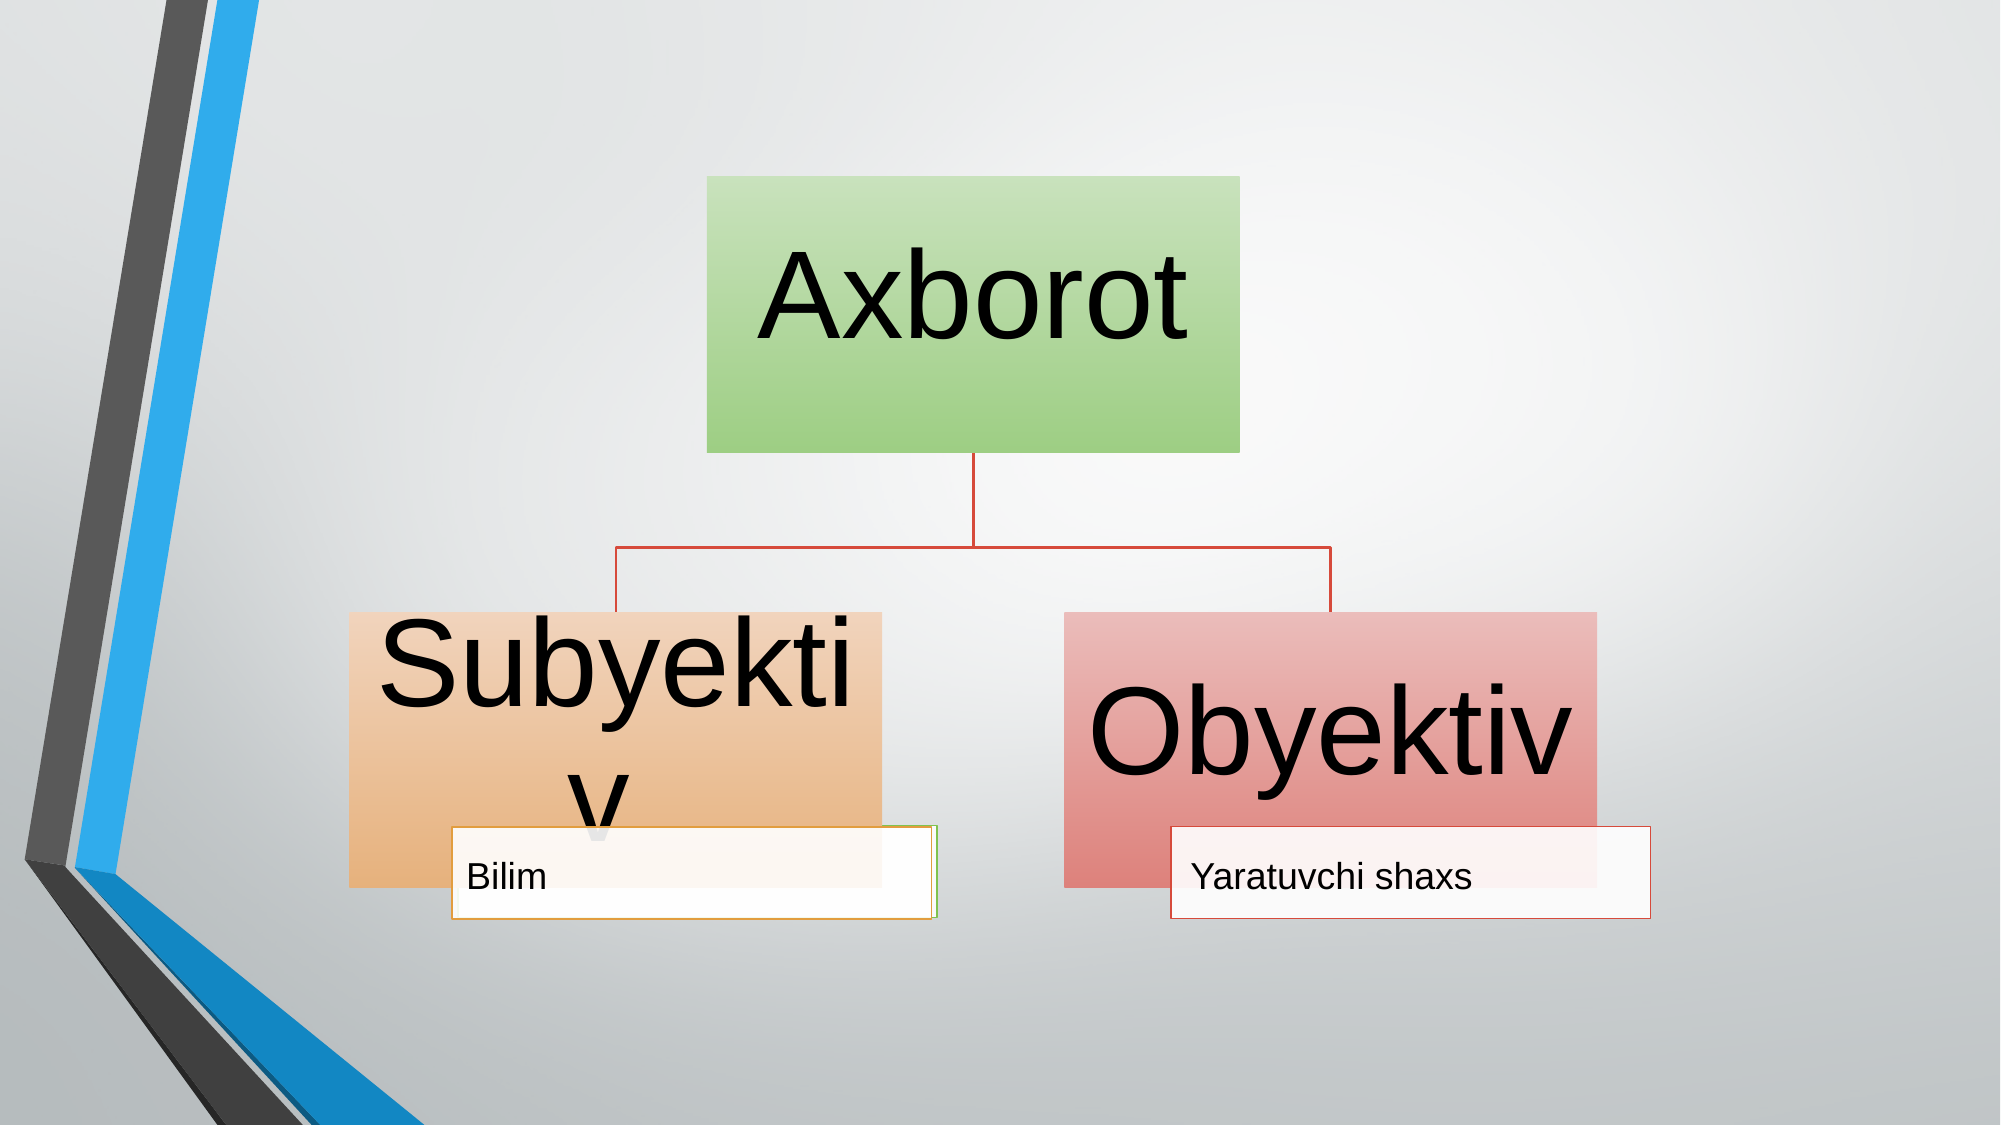

#
Axborot

Subyektiv

Obyektiv

Bilim
Yaratuvchi shaxs